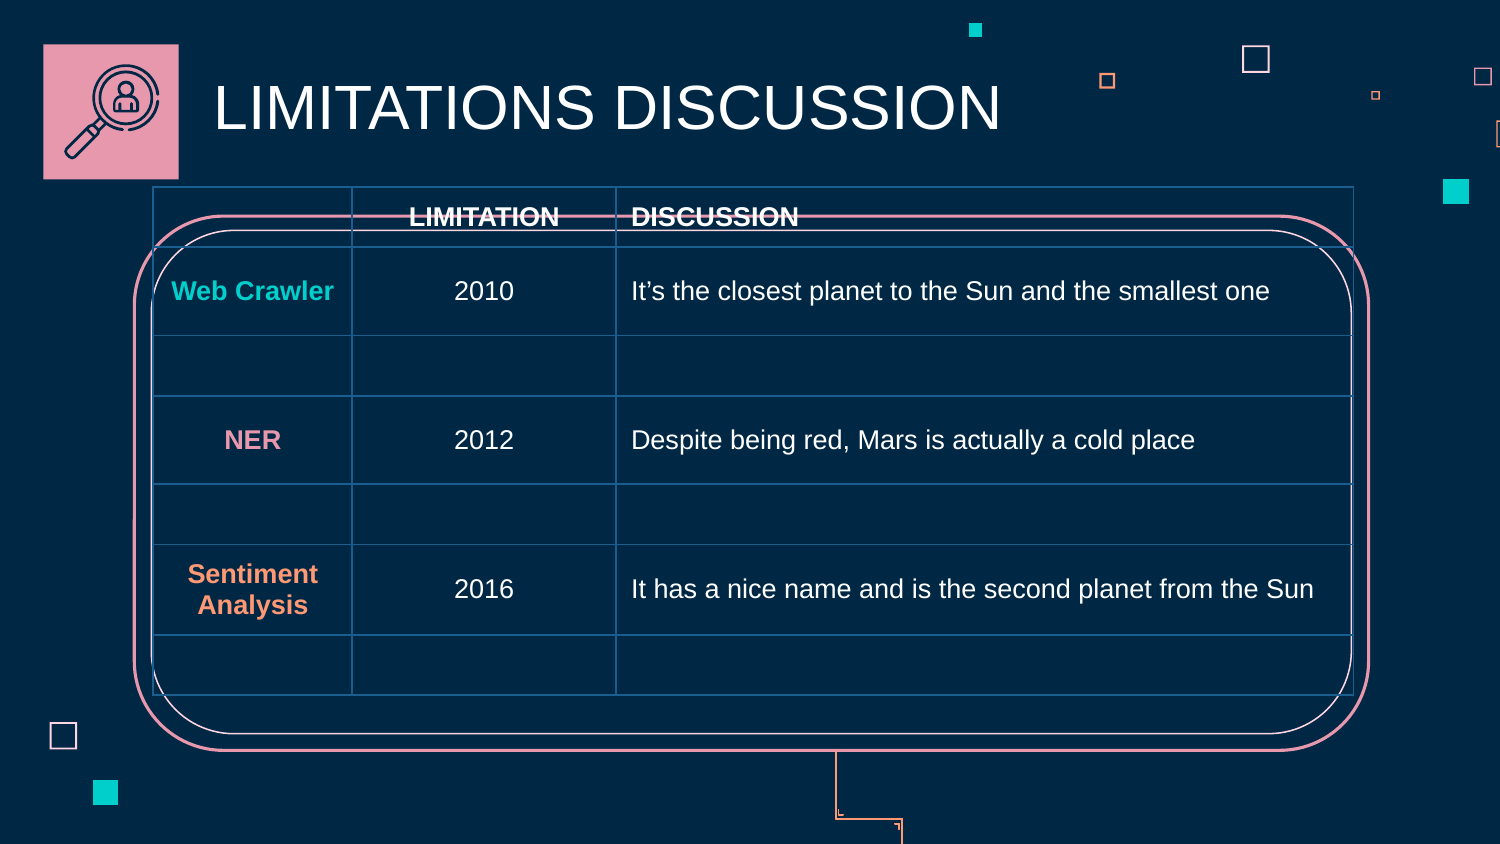

LIMITATIONS DISCUSSION

|  | LIMITATION | DISCUSSION |
| --- | --- | --- |
| Web Crawler | 2010 | It’s the closest planet to the Sun and the smallest one |
|  |  |  |
| NER | 2012 | Despite being red, Mars is actually a cold place |
|  |  |  |
| Sentiment Analysis | 2016 | It has a nice name and is the second planet from the Sun |
|  |  |  |